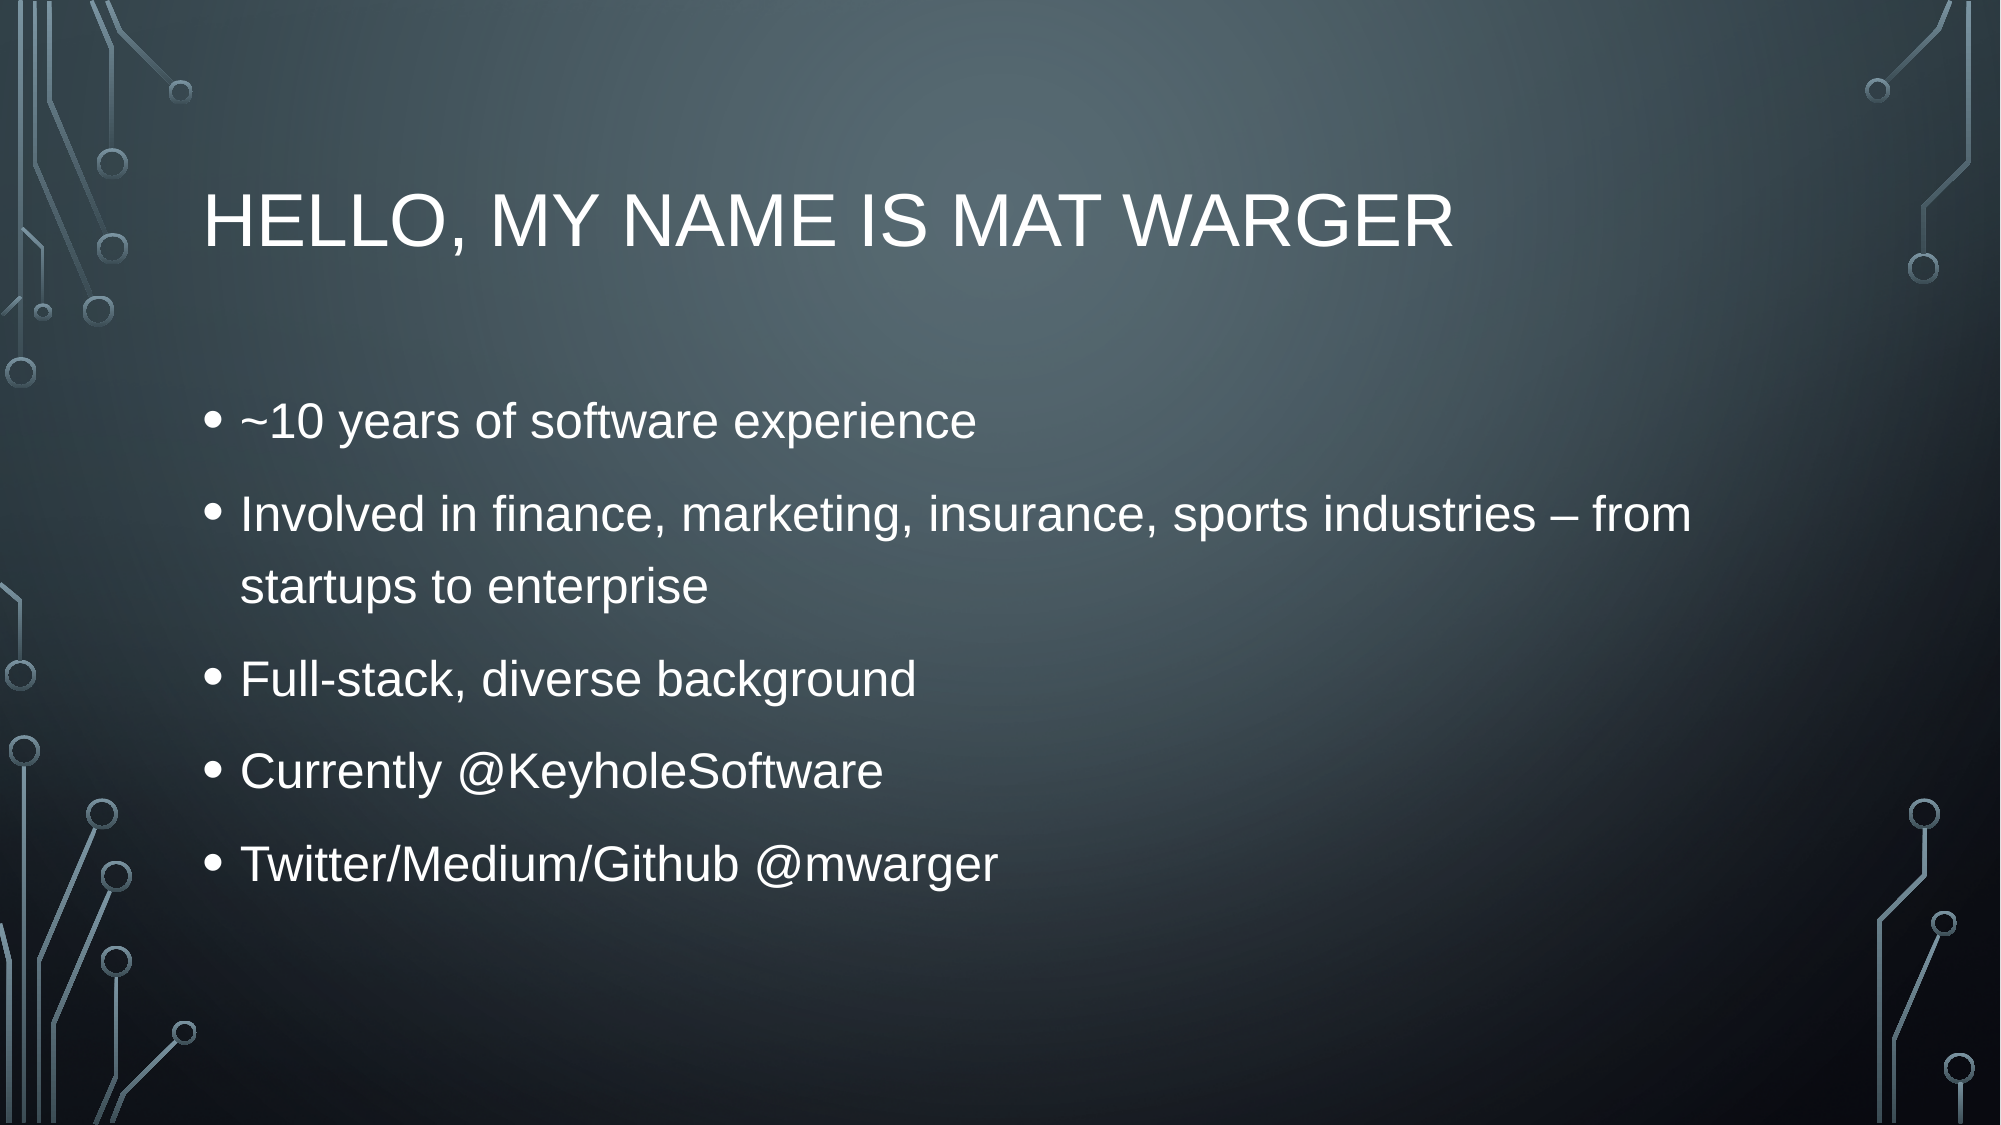

# Hello, my name is mat warger
~10 years of software experience
Involved in finance, marketing, insurance, sports industries – from startups to enterprise
Full-stack, diverse background
Currently @KeyholeSoftware
Twitter/Medium/Github @mwarger